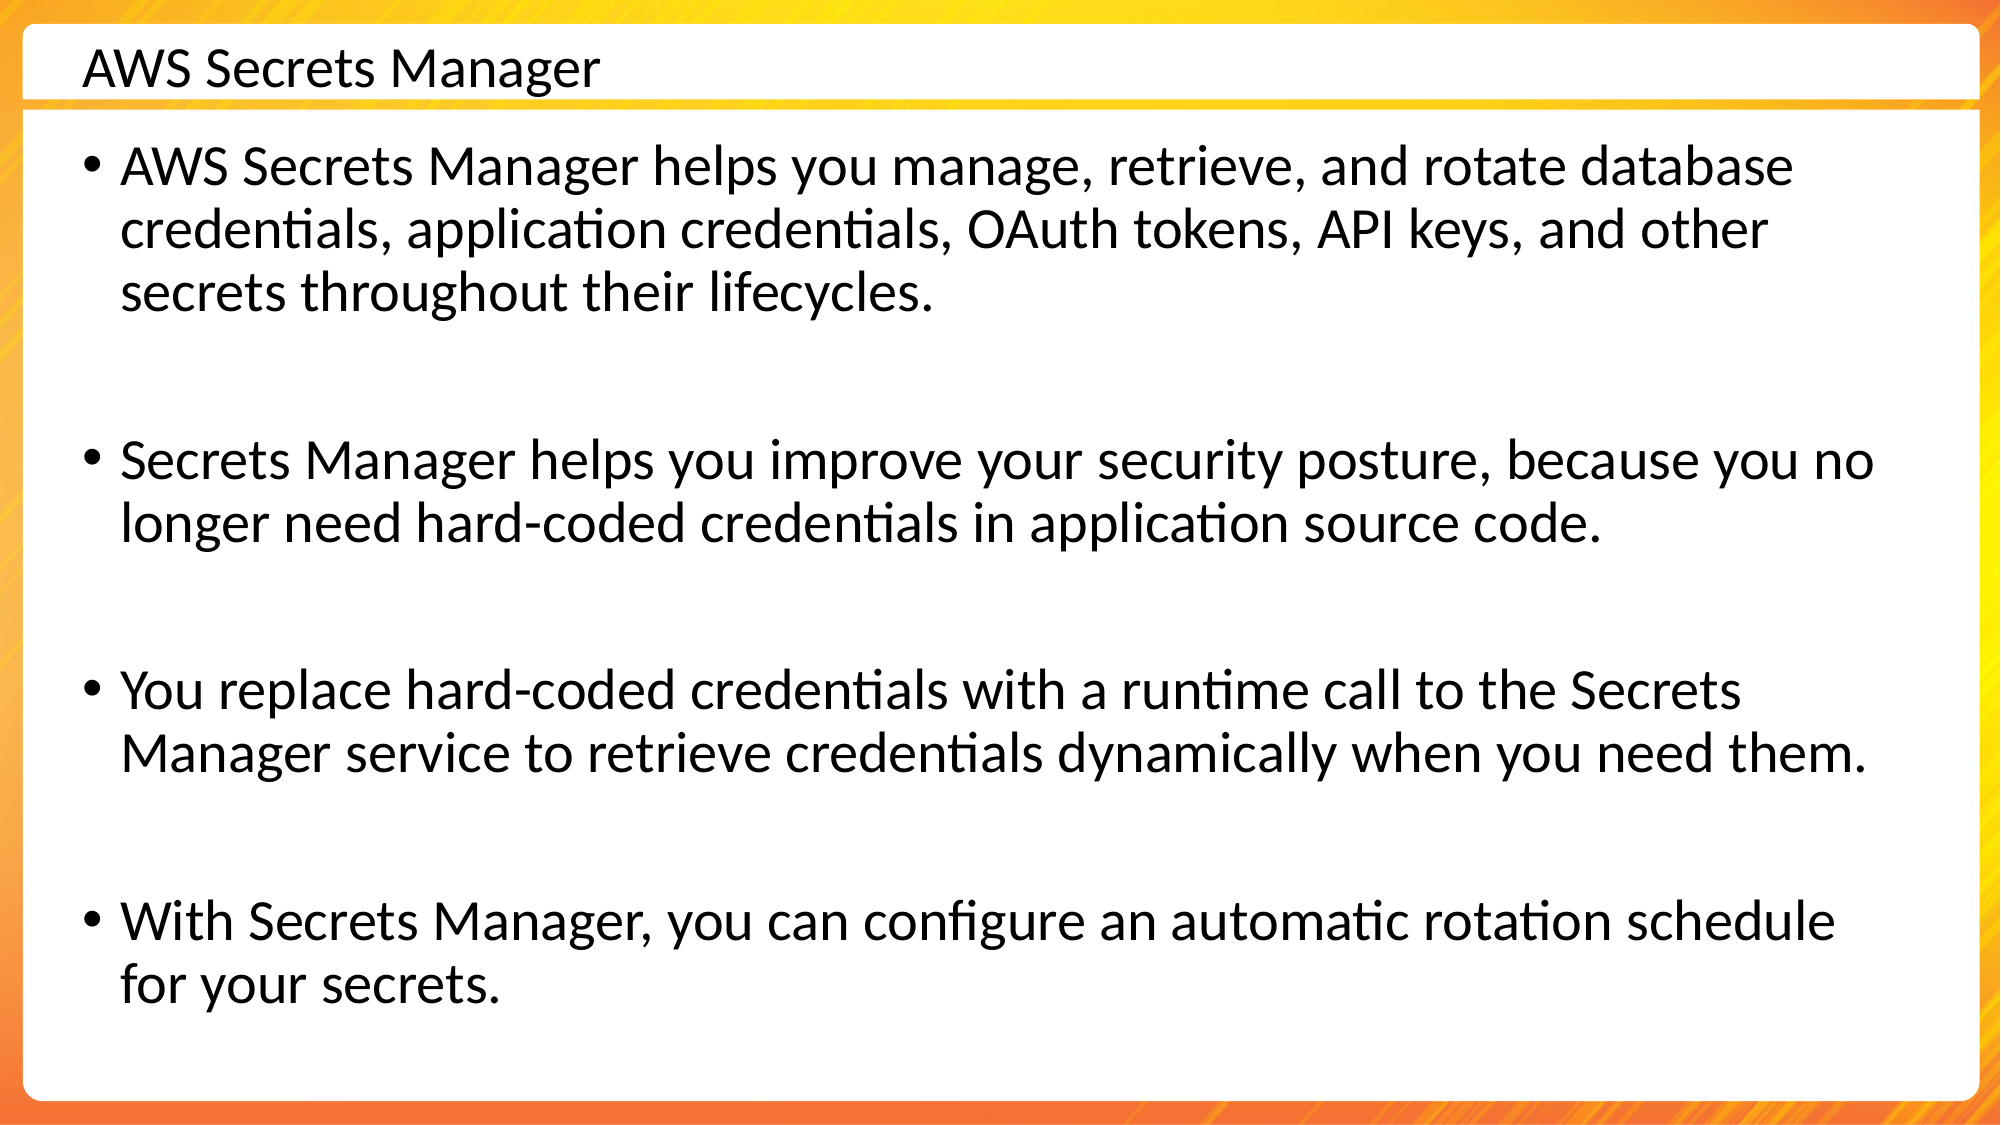

AWS Secrets Manager
AWS Secrets Manager helps you manage, retrieve, and rotate database credentials, application credentials, OAuth tokens, API keys, and other secrets throughout their lifecycles.

Secrets Manager helps you improve your security posture, because you no longer need hard-coded credentials in application source code.

You replace hard-coded credentials with a runtime call to the Secrets Manager service to retrieve credentials dynamically when you need them.

With Secrets Manager, you can configure an automatic rotation schedule for your secrets.